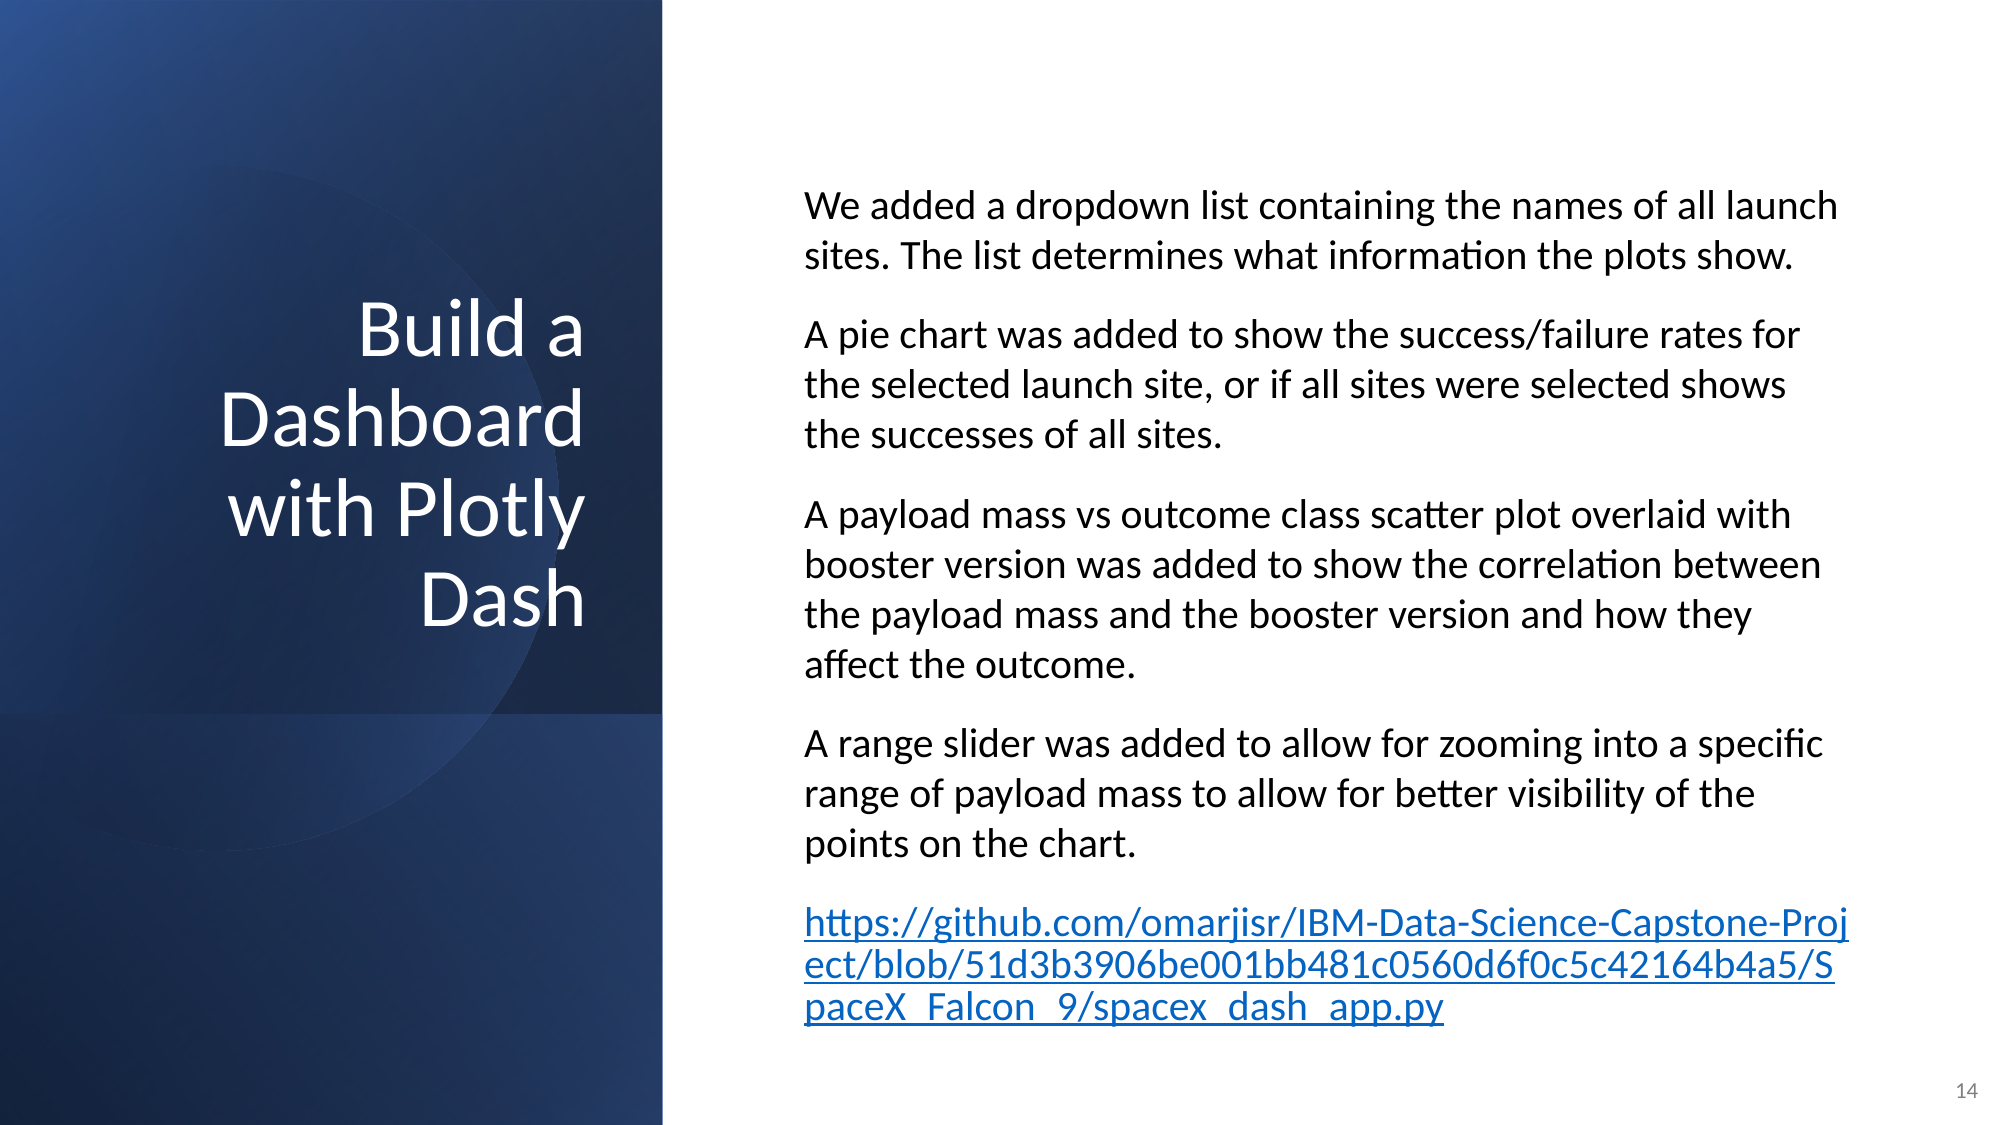

Build a Dashboard with Plotly Dash
We added a dropdown list containing the names of all launch sites. The list determines what information the plots show.
A pie chart was added to show the success/failure rates for the selected launch site, or if all sites were selected shows the successes of all sites.
A payload mass vs outcome class scatter plot overlaid with booster version was added to show the correlation between the payload mass and the booster version and how they affect the outcome.
A range slider was added to allow for zooming into a specific range of payload mass to allow for better visibility of the points on the chart.
https://github.com/omarjisr/IBM-Data-Science-Capstone-Project/blob/51d3b3906be001bb481c0560d6f0c5c42164b4a5/SpaceX_Falcon_9/spacex_dash_app.py

14